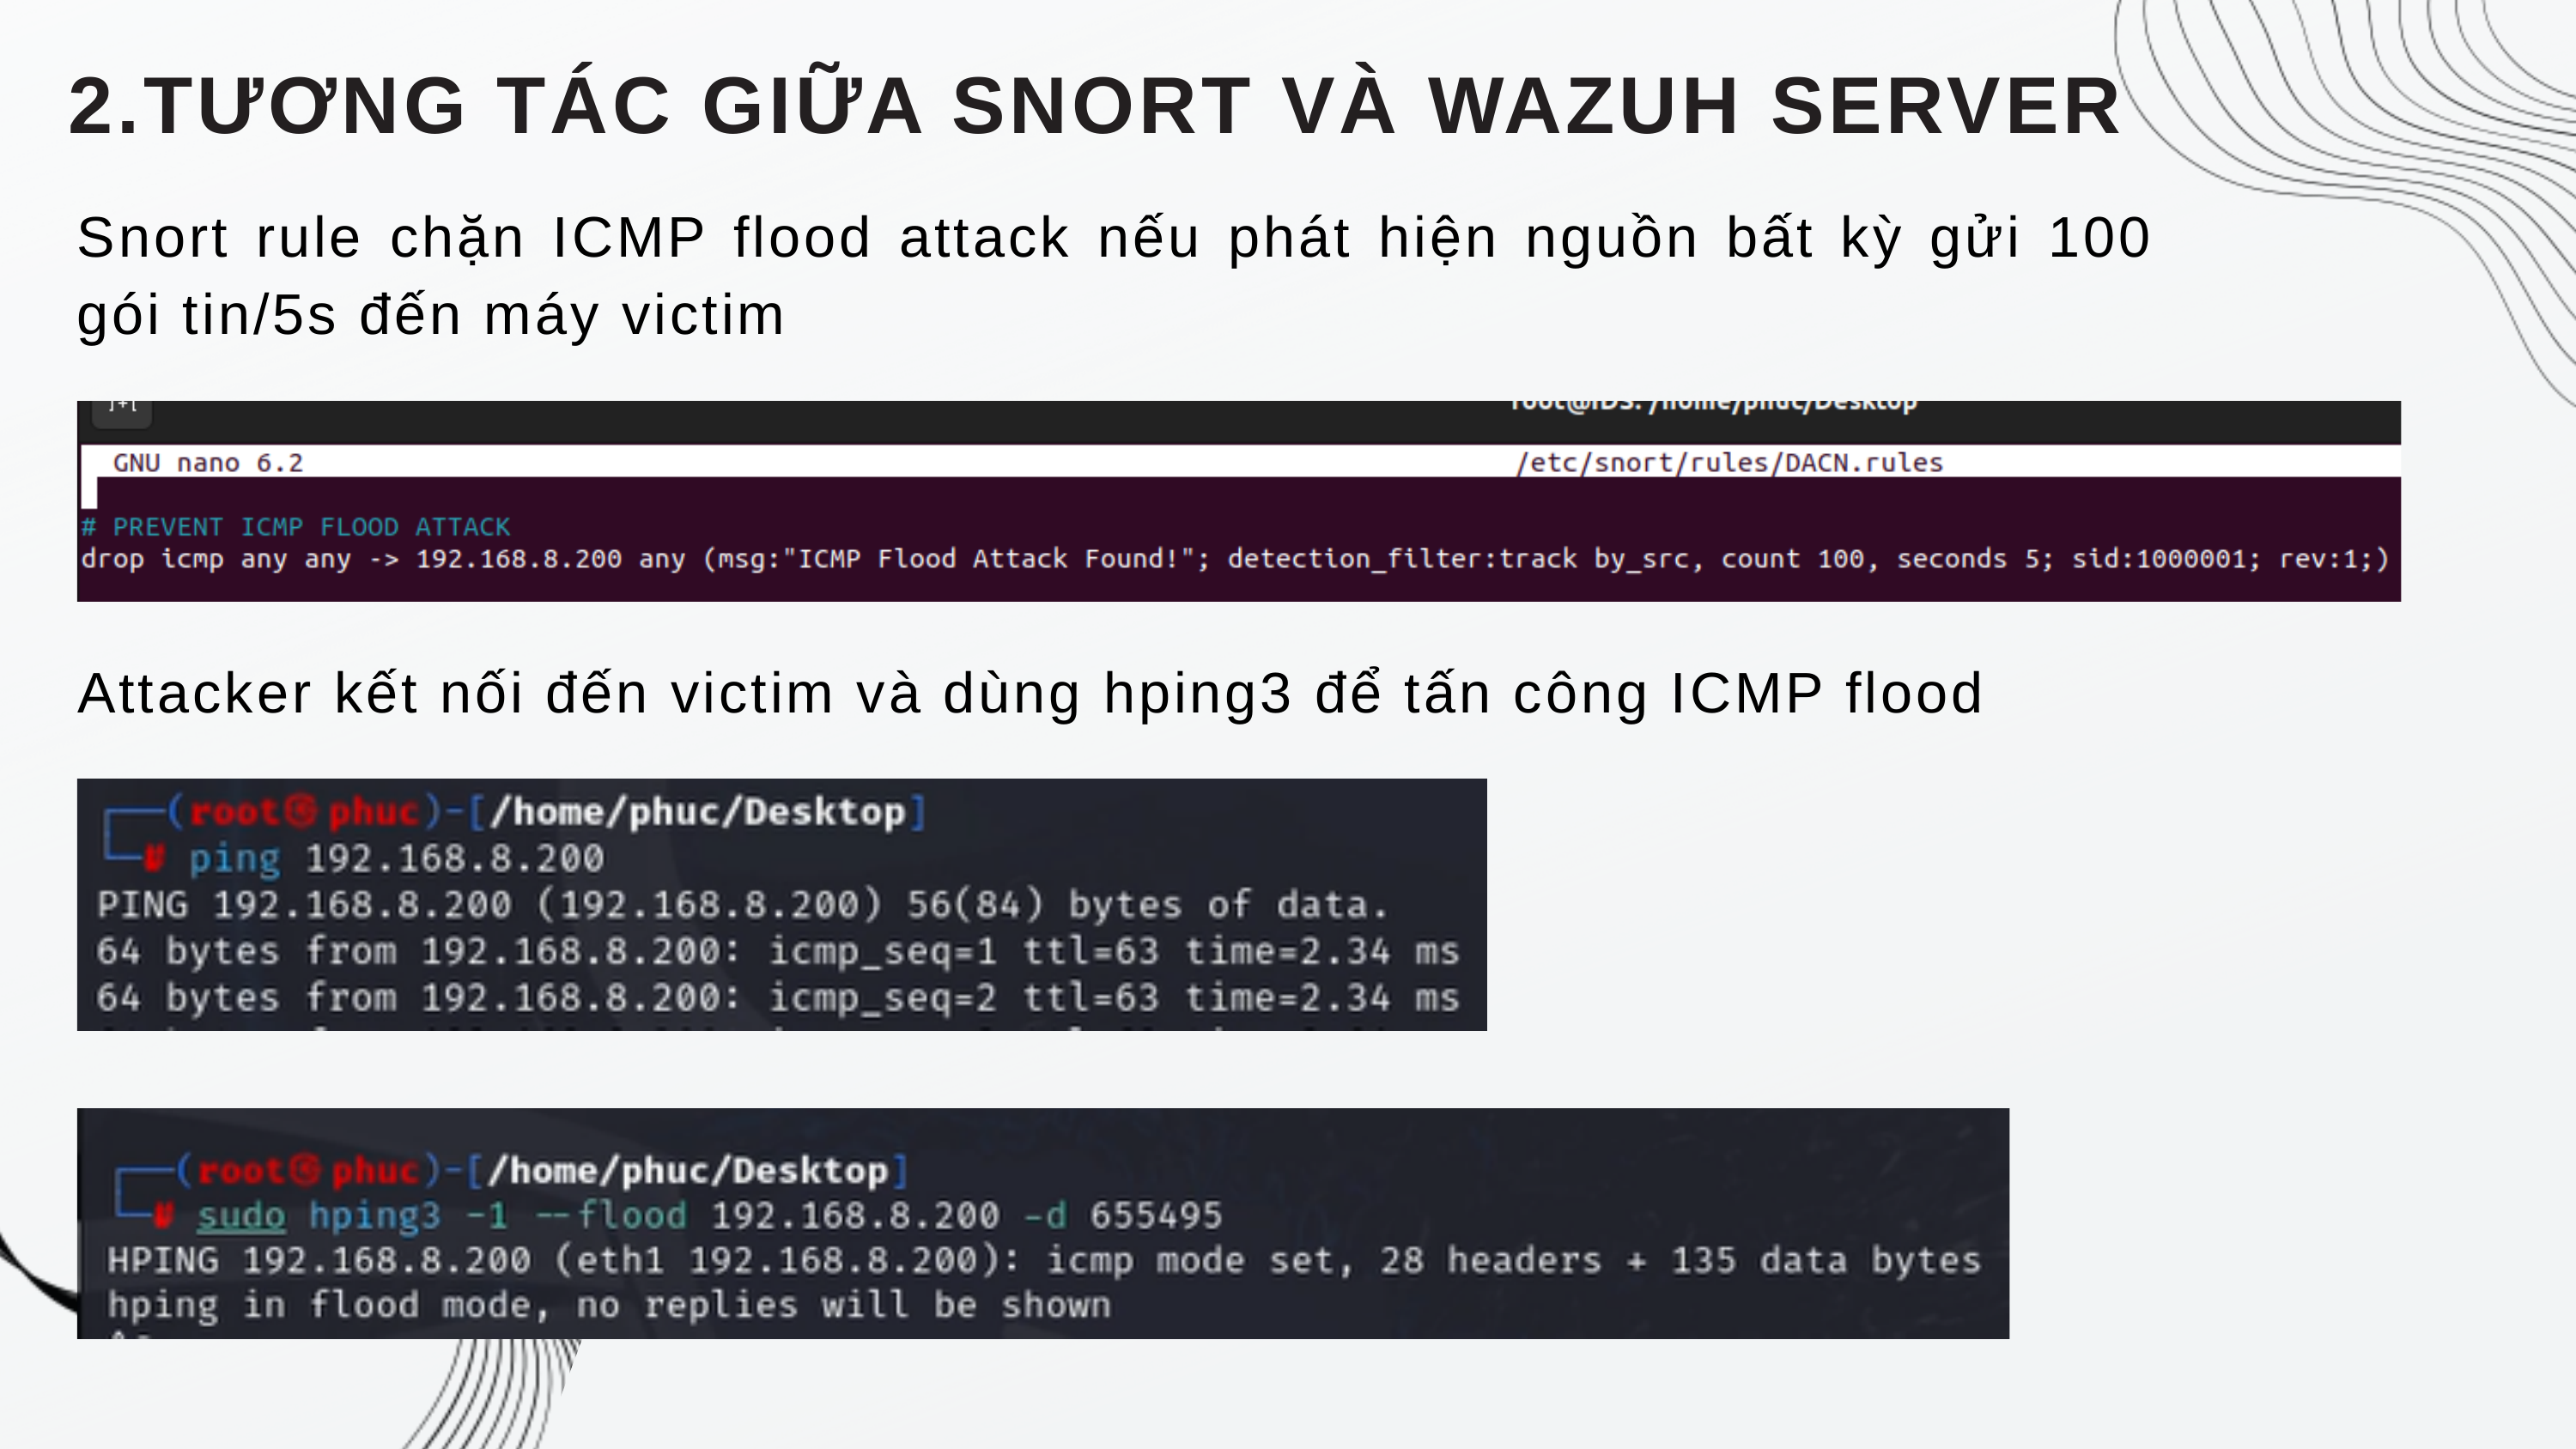

2.TƯƠNG TÁC GIỮA SNORT VÀ WAZUH SERVER
Snort rule chặn ICMP flood attack nếu phát hiện nguồn bất kỳ gửi 100 gói tin/5s đến máy victim

Attacker kết nối đến victim và dùng hping3 để tấn công ICMP flood